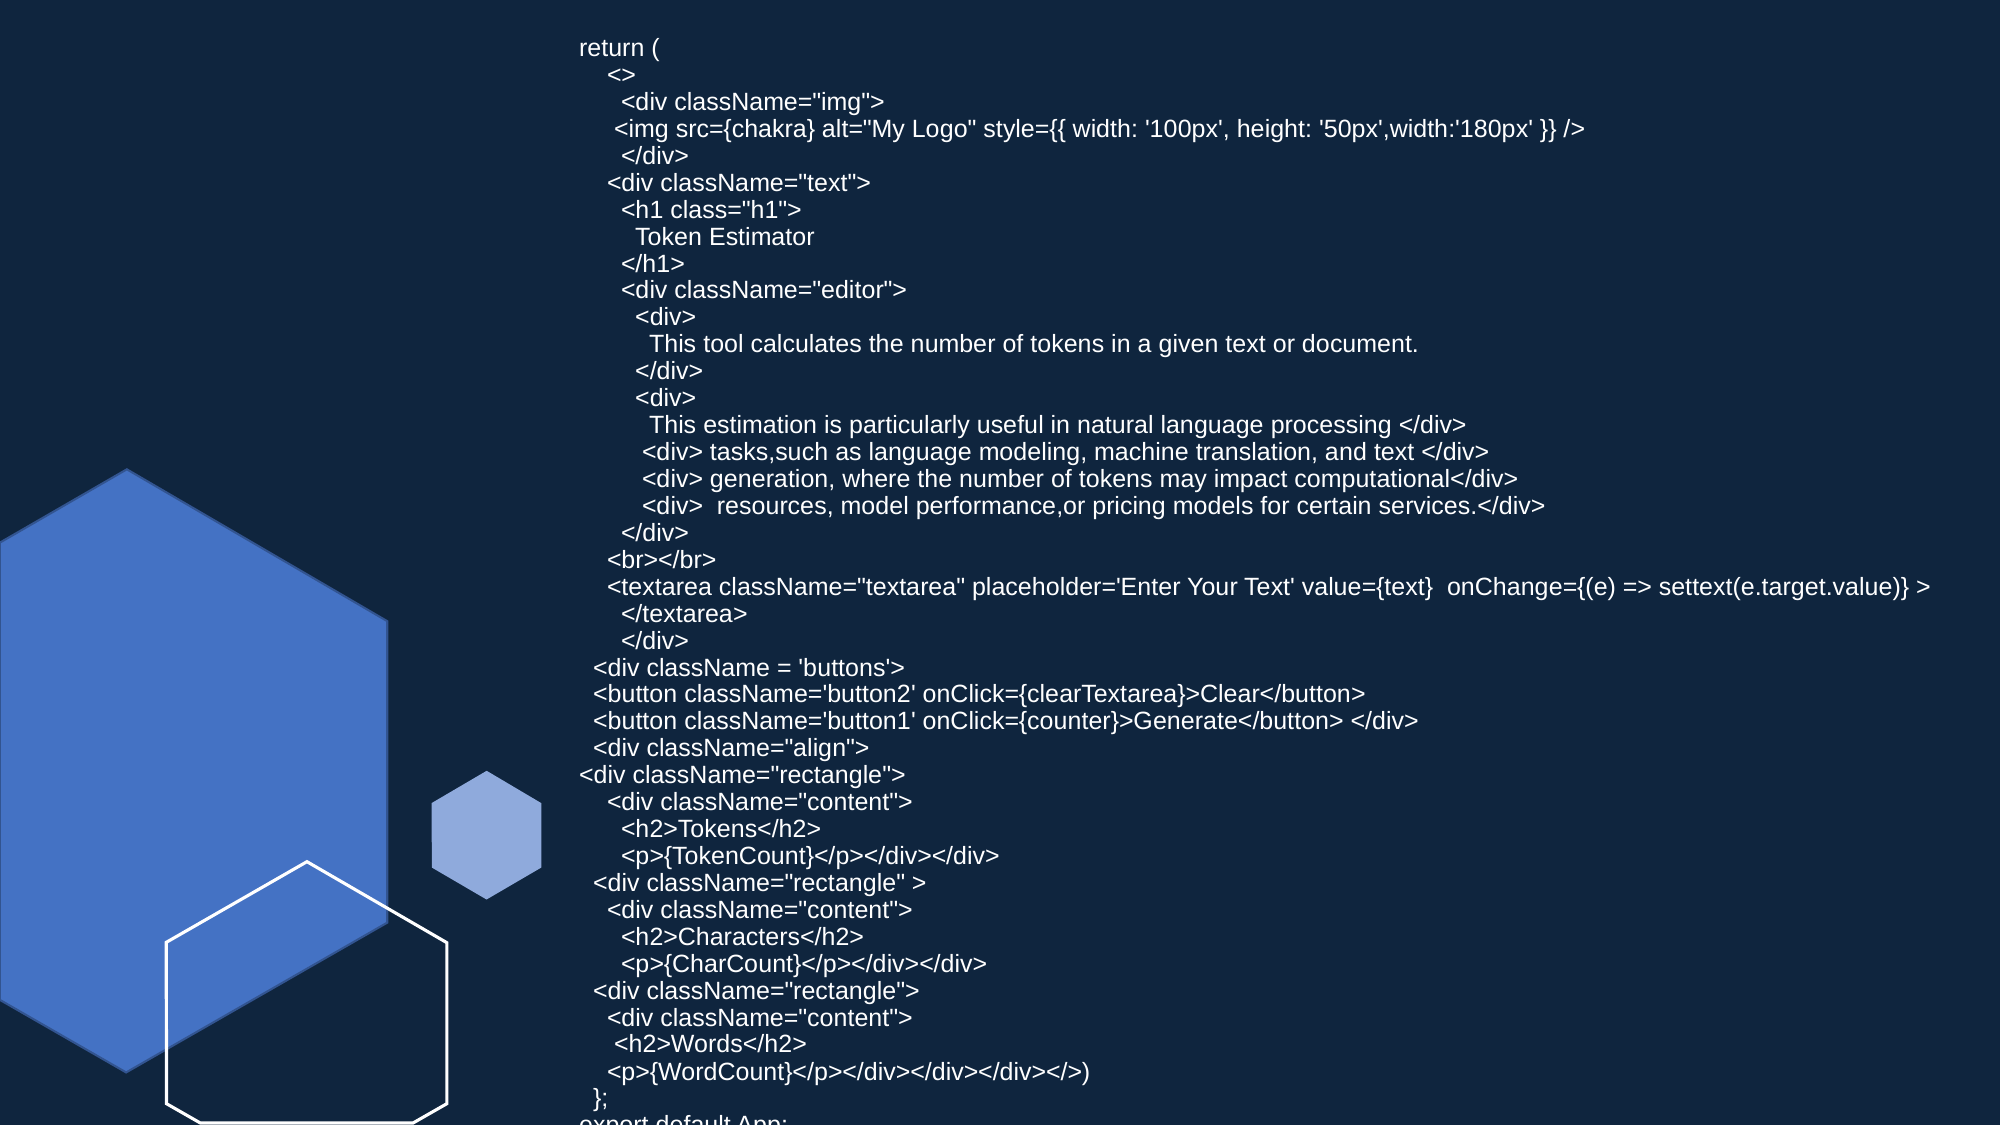

# return (
    <>
      <div className="img">
     <img src={chakra} alt="My Logo" style={{ width: '100px', height: '50px',width:'180px' }} />
      </div>
    <div className="text">
      <h1 class="h1">
        Token Estimator
      </h1>
      <div className="editor">
        <div>
          This tool calculates the number of tokens in a given text or document.
        </div>
        <div>
          This estimation is particularly useful in natural language processing </div>
         <div> tasks,such as language modeling, machine translation, and text </div>
         <div> generation, where the number of tokens may impact computational</div>
         <div>  resources, model performance,or pricing models for certain services.</div>
      </div>
    <br></br>
    <textarea className="textarea" placeholder='Enter Your Text' value={text}  onChange={(e) => settext(e.target.value)} >
      </textarea>
      </div>
  <div className = 'buttons'>
  <button className='button2' onClick={clearTextarea}>Clear</button>
  <button className='button1' onClick={counter}>Generate</button> </div>
  <div className="align">
<div className="rectangle">
    <div className="content">
      <h2>Tokens</h2>
      <p>{TokenCount}</p></div></div>
  <div className="rectangle" >
    <div className="content">
      <h2>Characters</h2>
      <p>{CharCount}</p></div></div>
  <div className="rectangle">
    <div className="content">
     <h2>Words</h2>
    <p>{WordCount}</p></div></div></div></>)
  };
export default App;